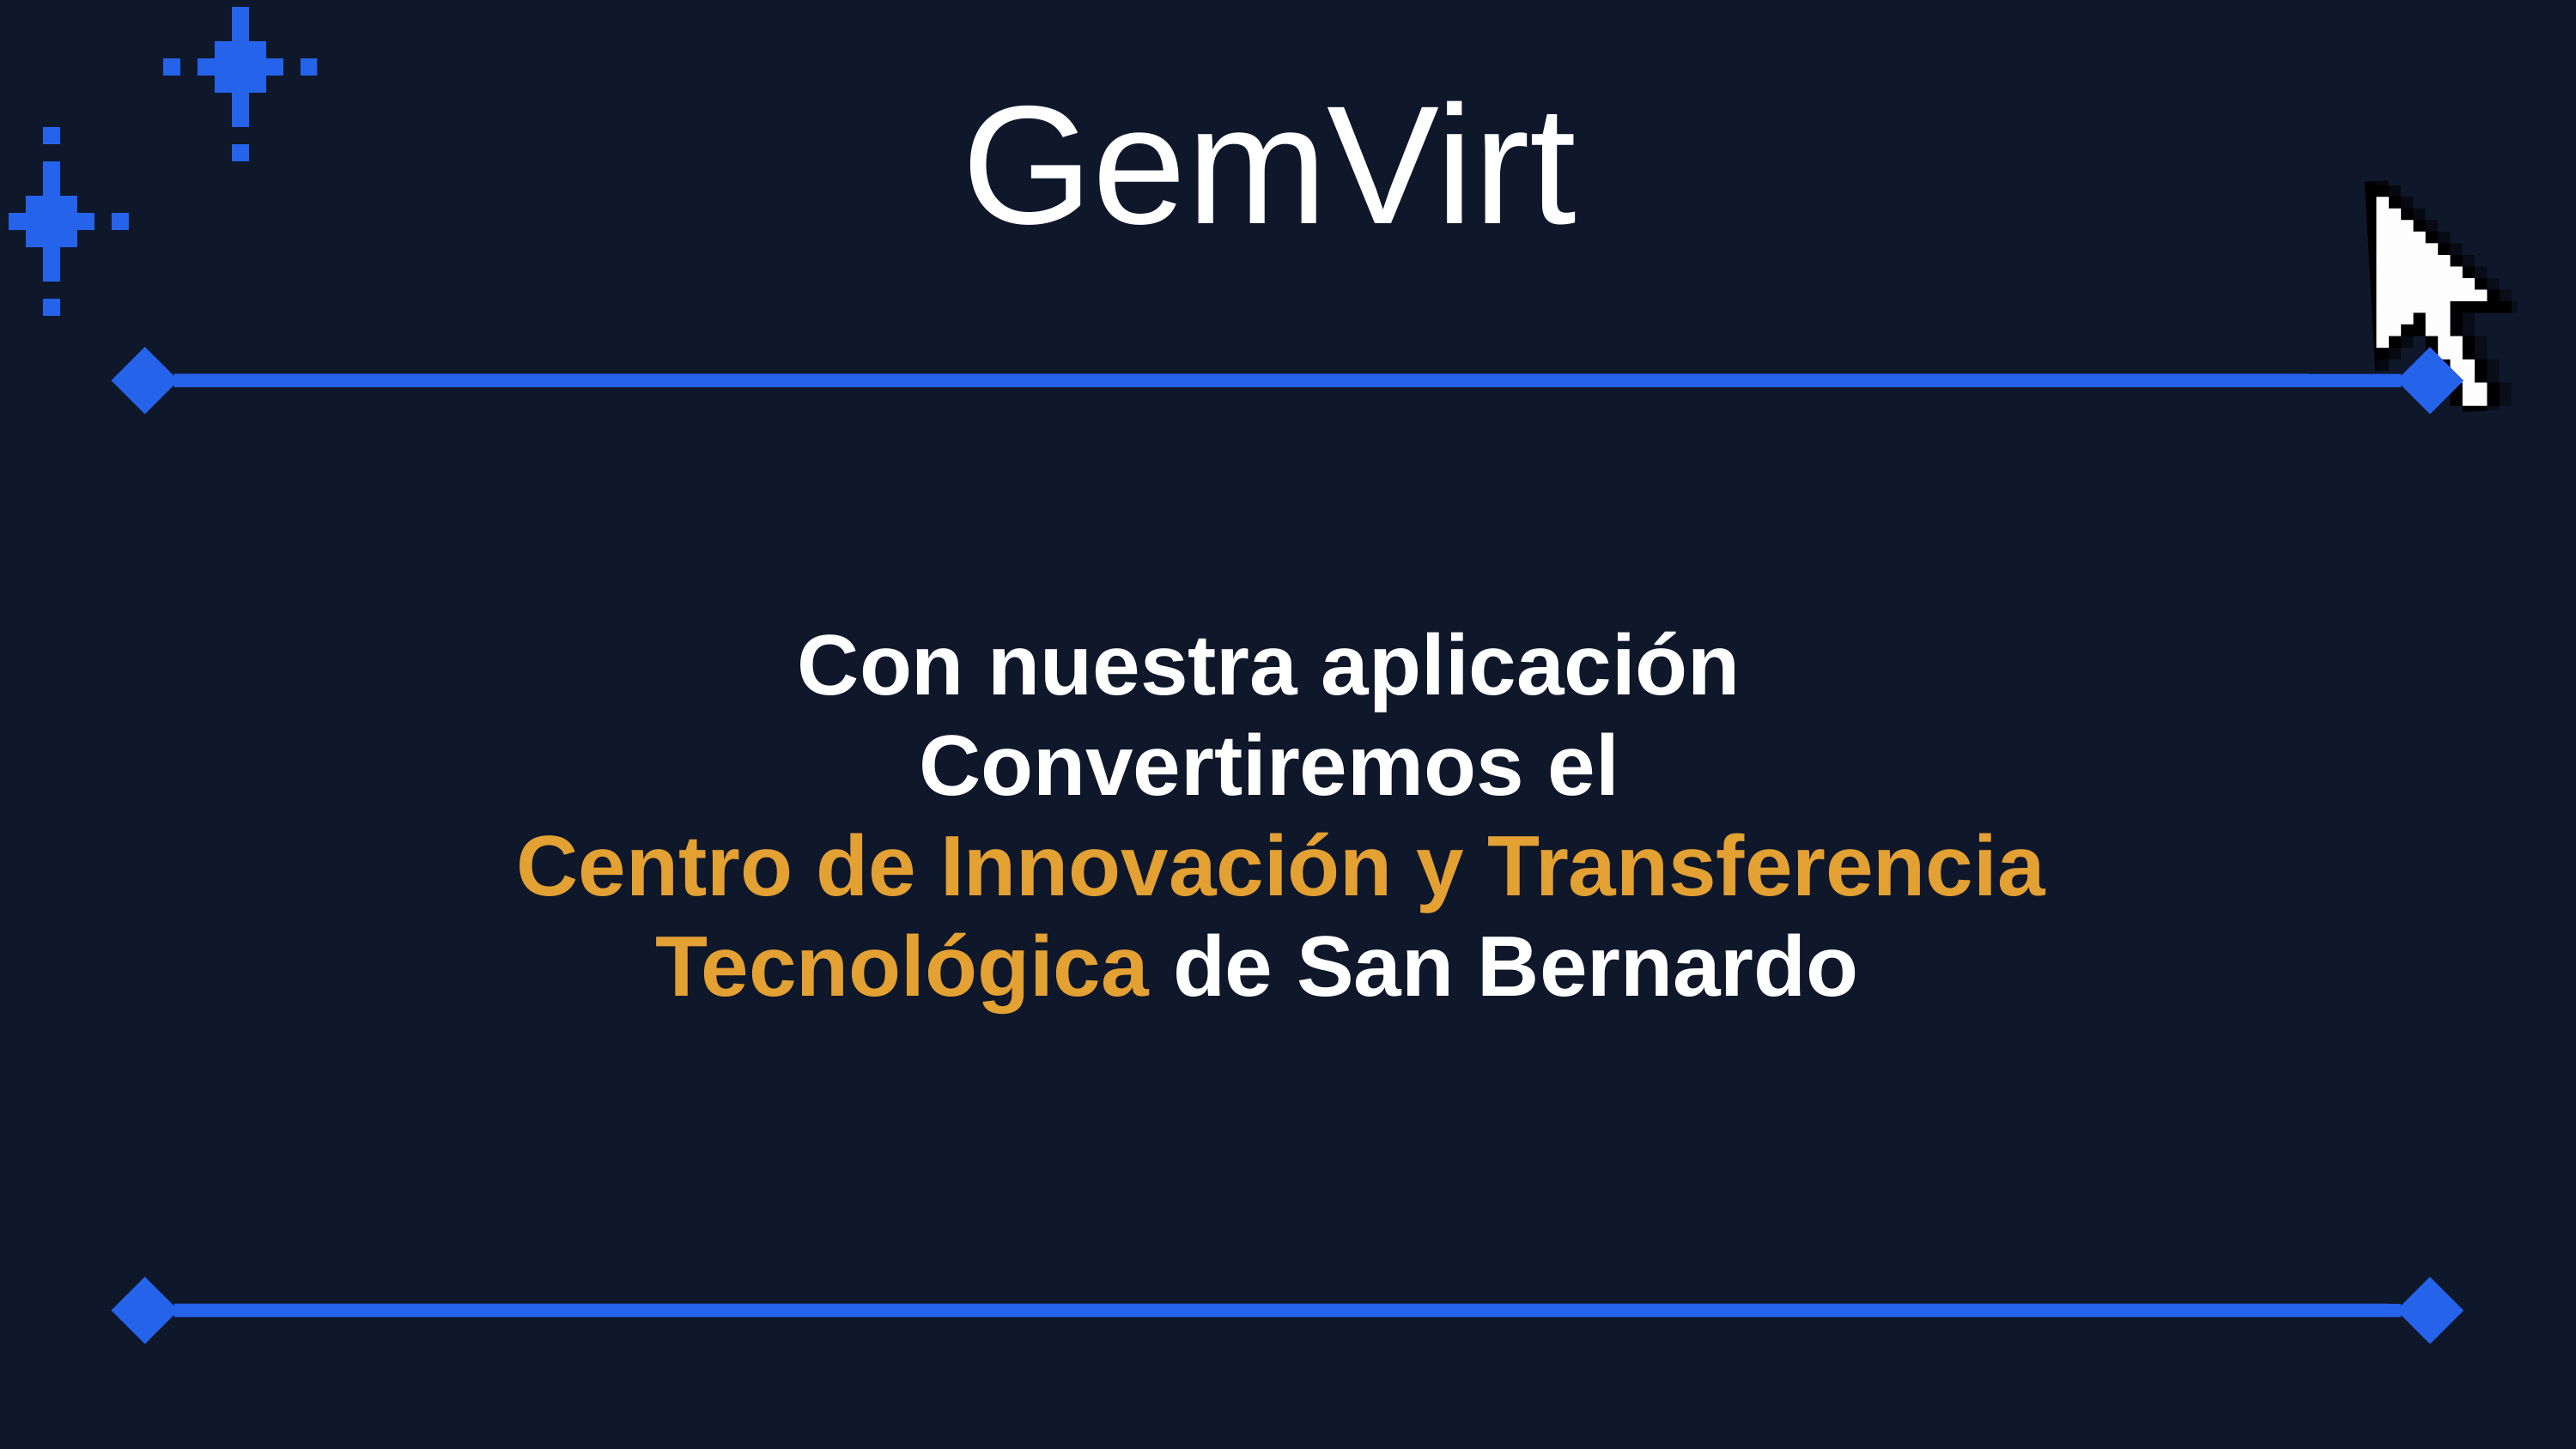

GemVirt

Con nuestra aplicación
Convertiremos el
 Centro de Innovación y Transferencia Tecnológica de San Bernardo